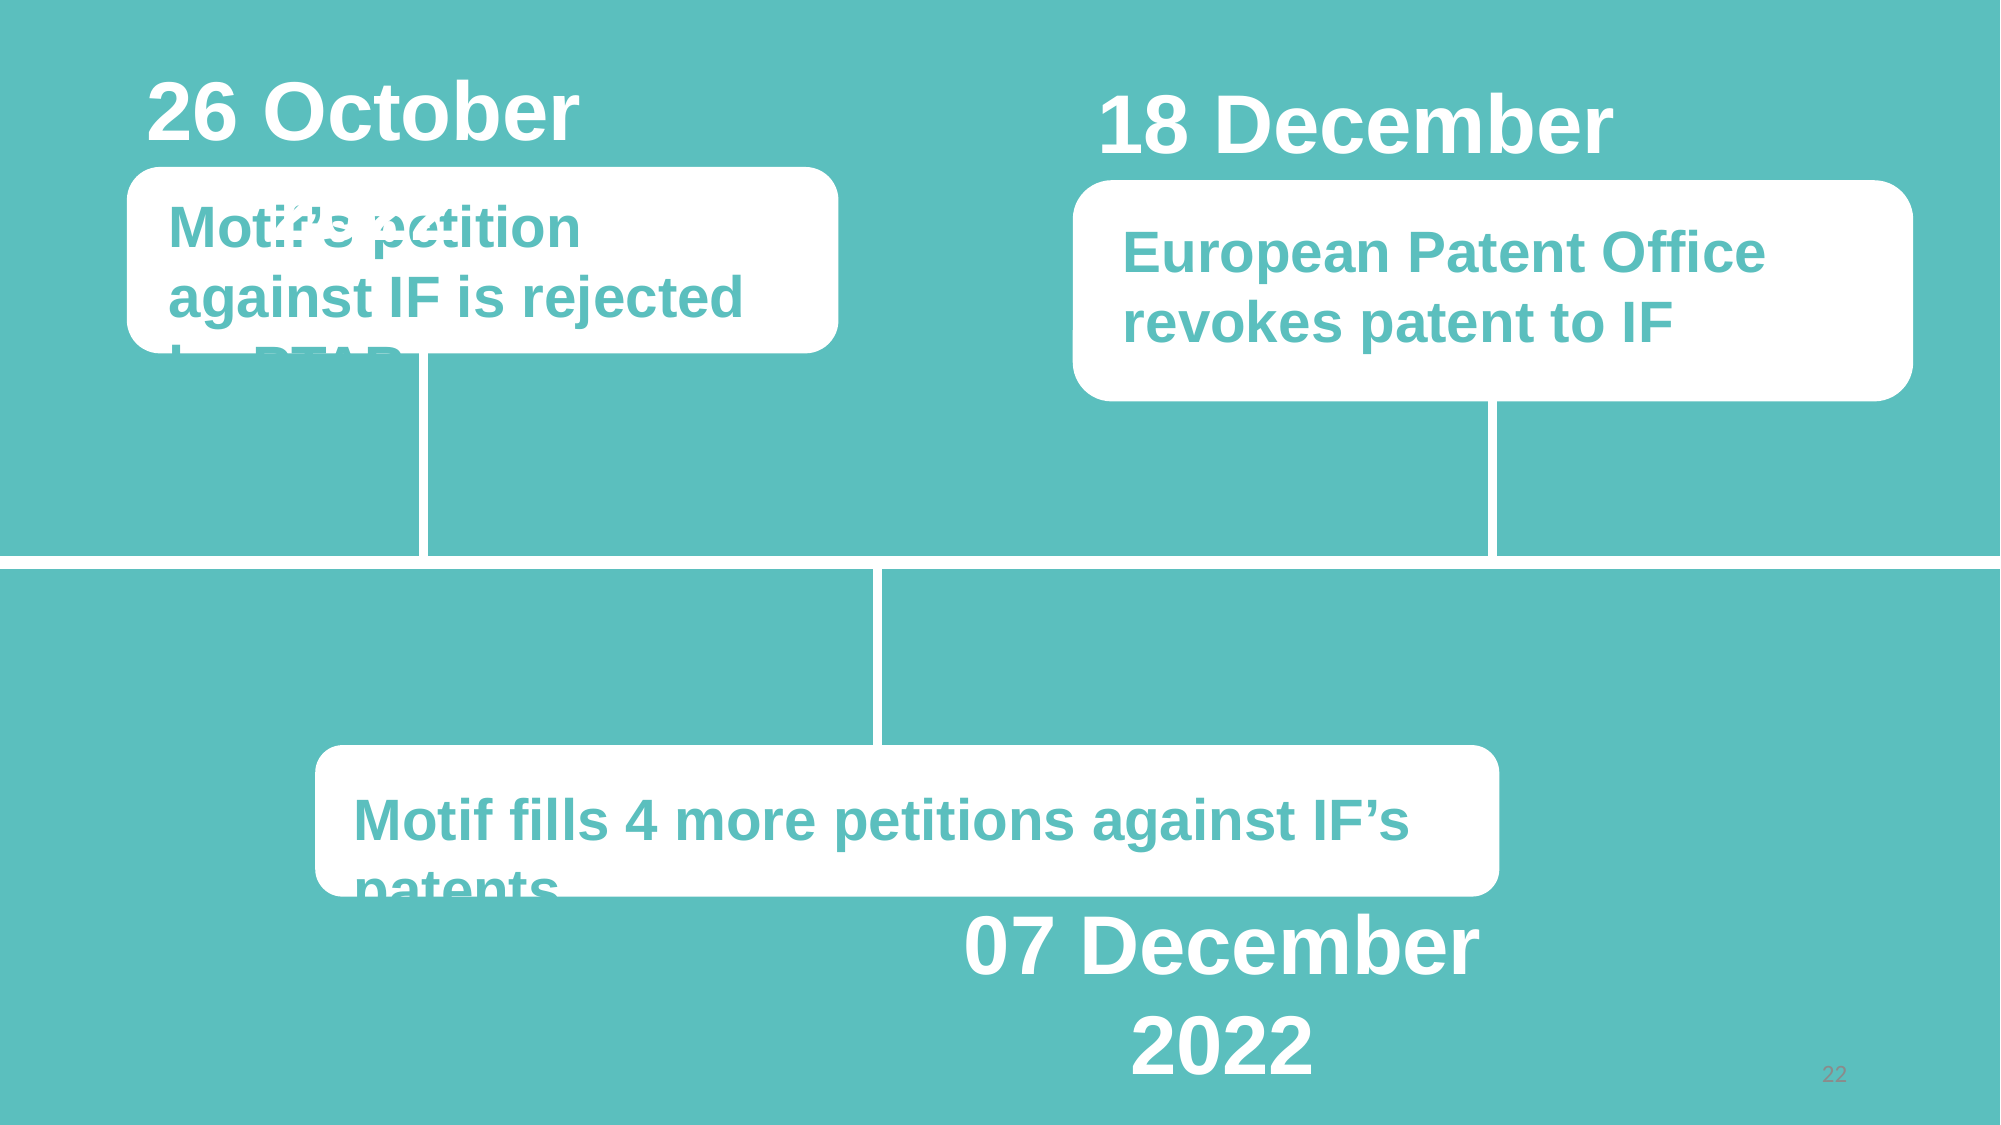

26 October 2022
18 December 2022

Motif’s petition against IF is rejected by PTAB

European Patent Office revokes patent to IF

Motif fills 4 more petitions against IF’s patents
07 December 2022
22